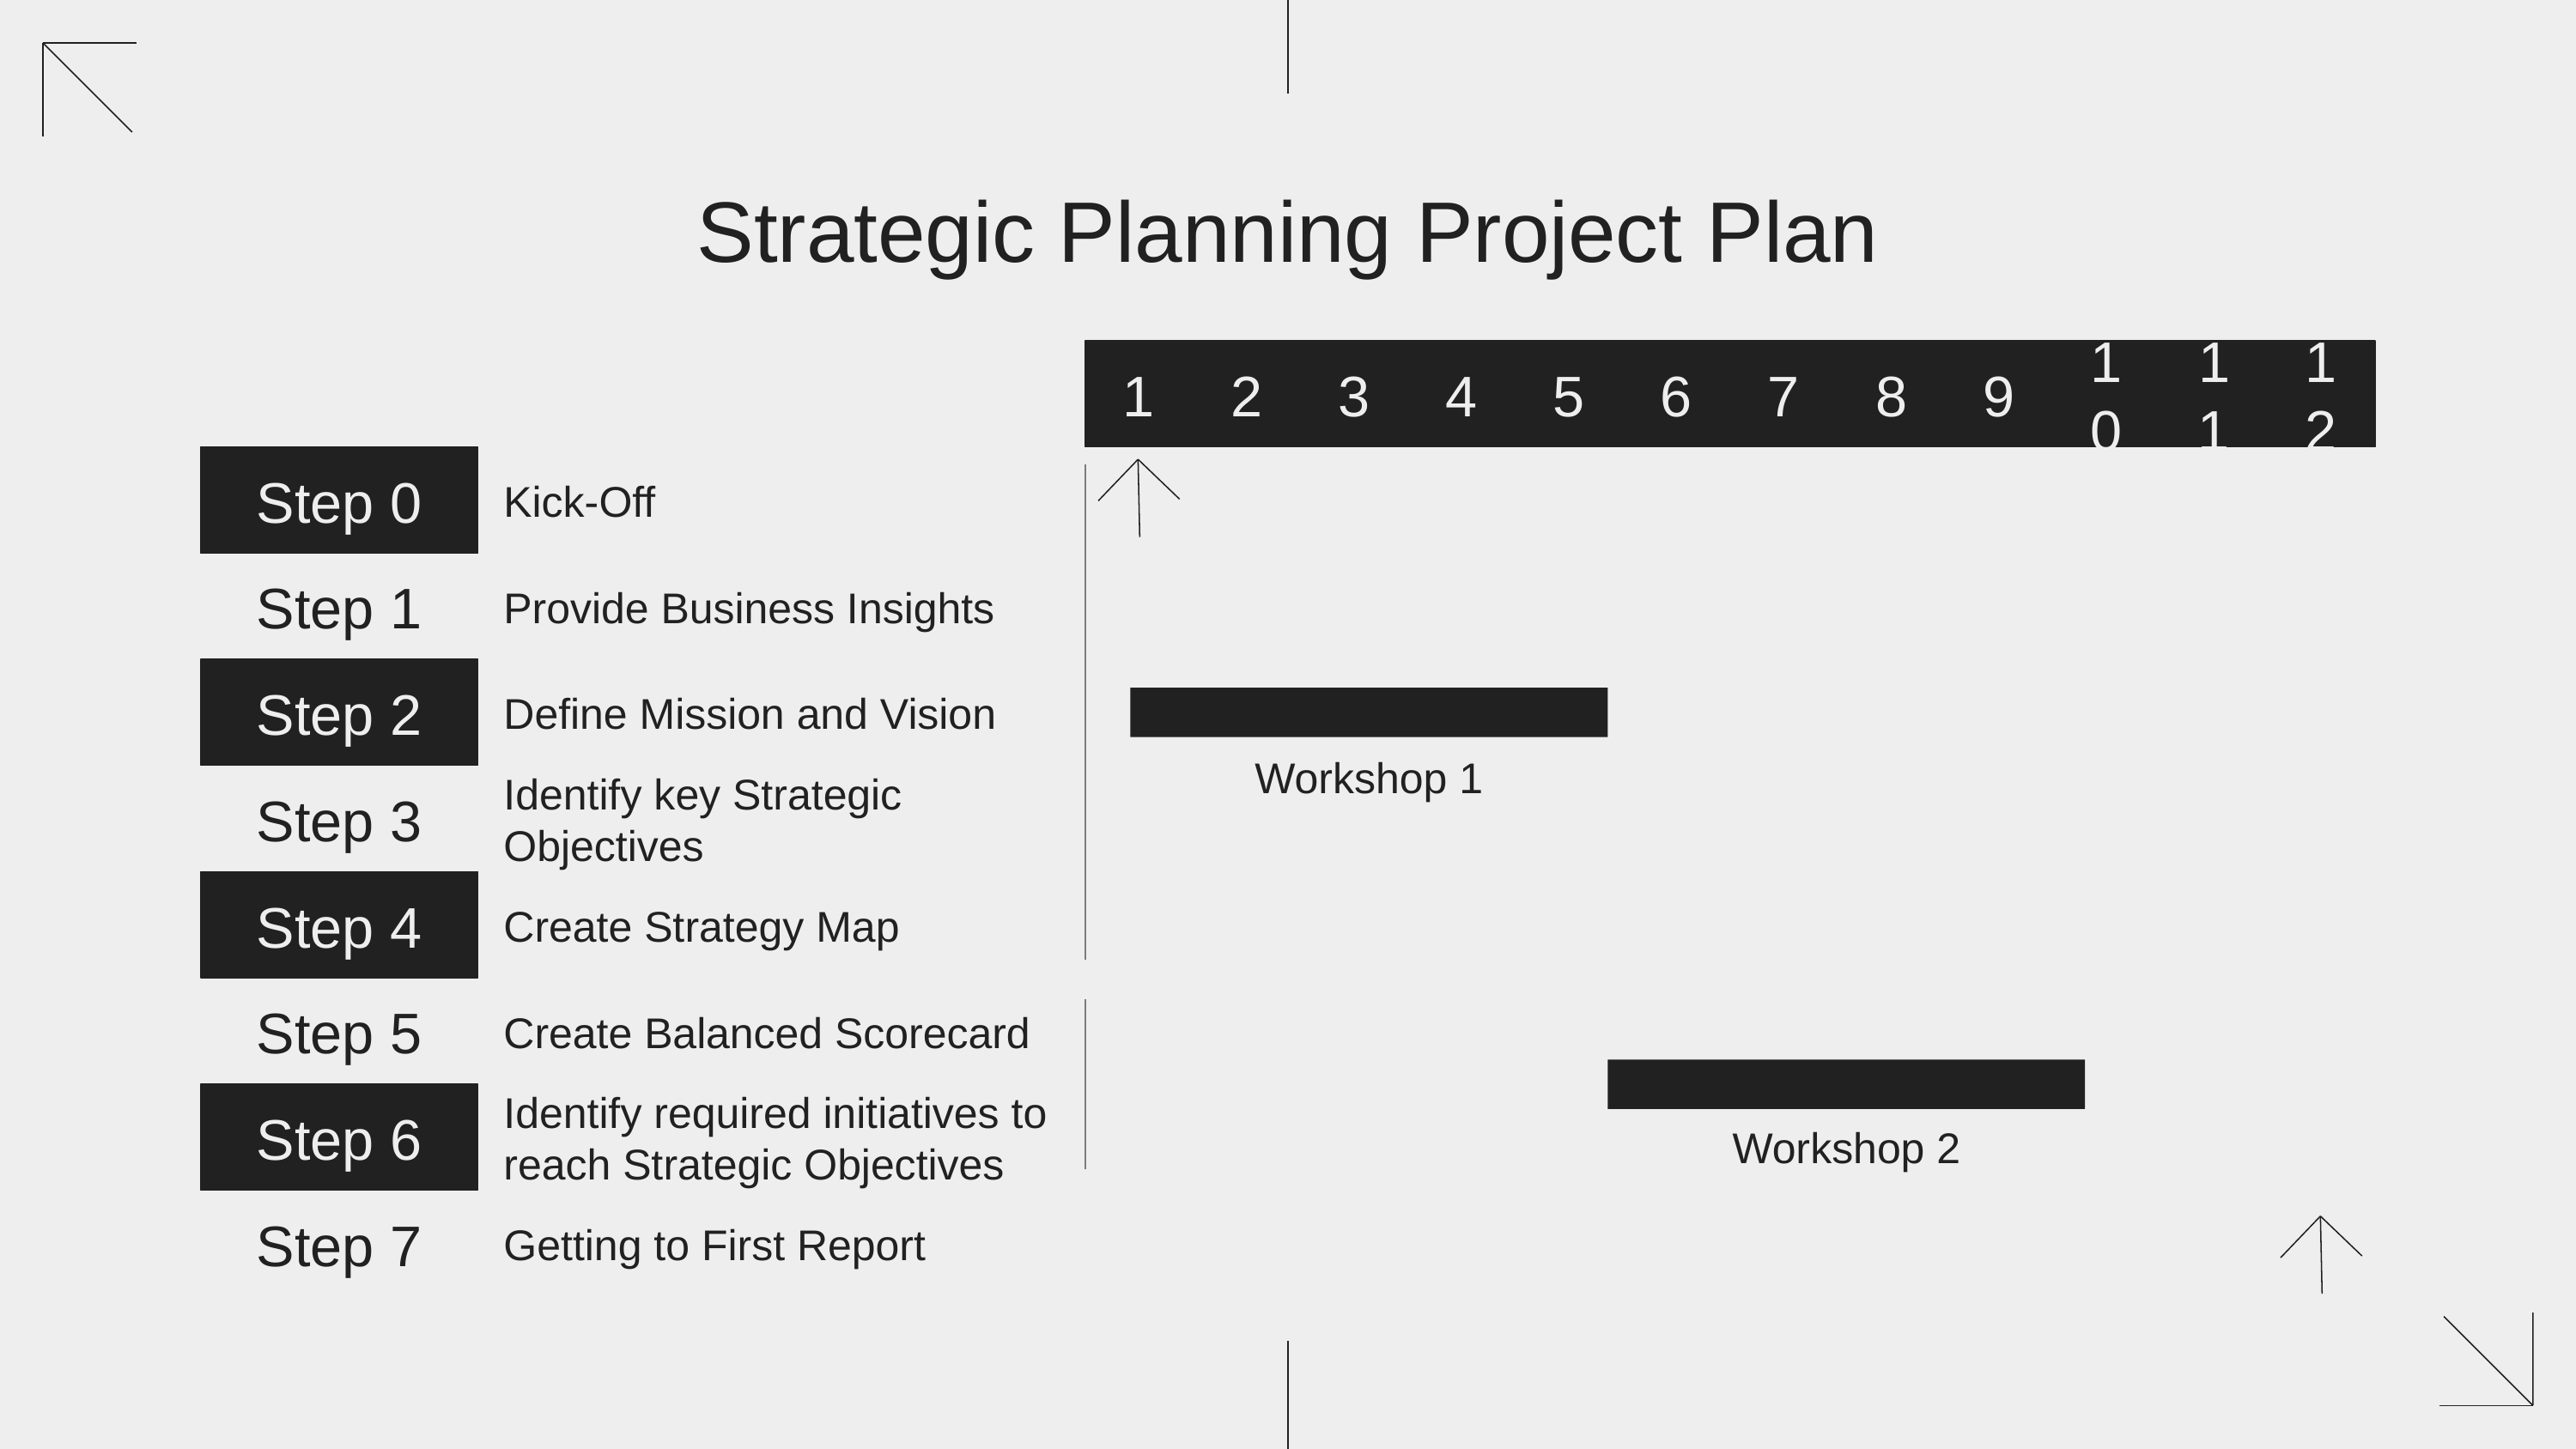

# Strategic Planning Project Plan
1
2
3
4
5
6
7
8
9
10
11
12
Step 0
Kick-Off
Step 1
Provide Business Insights
Step 2
Define Mission and Vision

Workshop 1
Step 3
Identify key Strategic Objectives
Step 4
Create Strategy Map
Step 5
Create Balanced Scorecard

Step 6
Identify required initiatives to reach Strategic Objectives
Workshop 2
Step 7
Getting to First Report